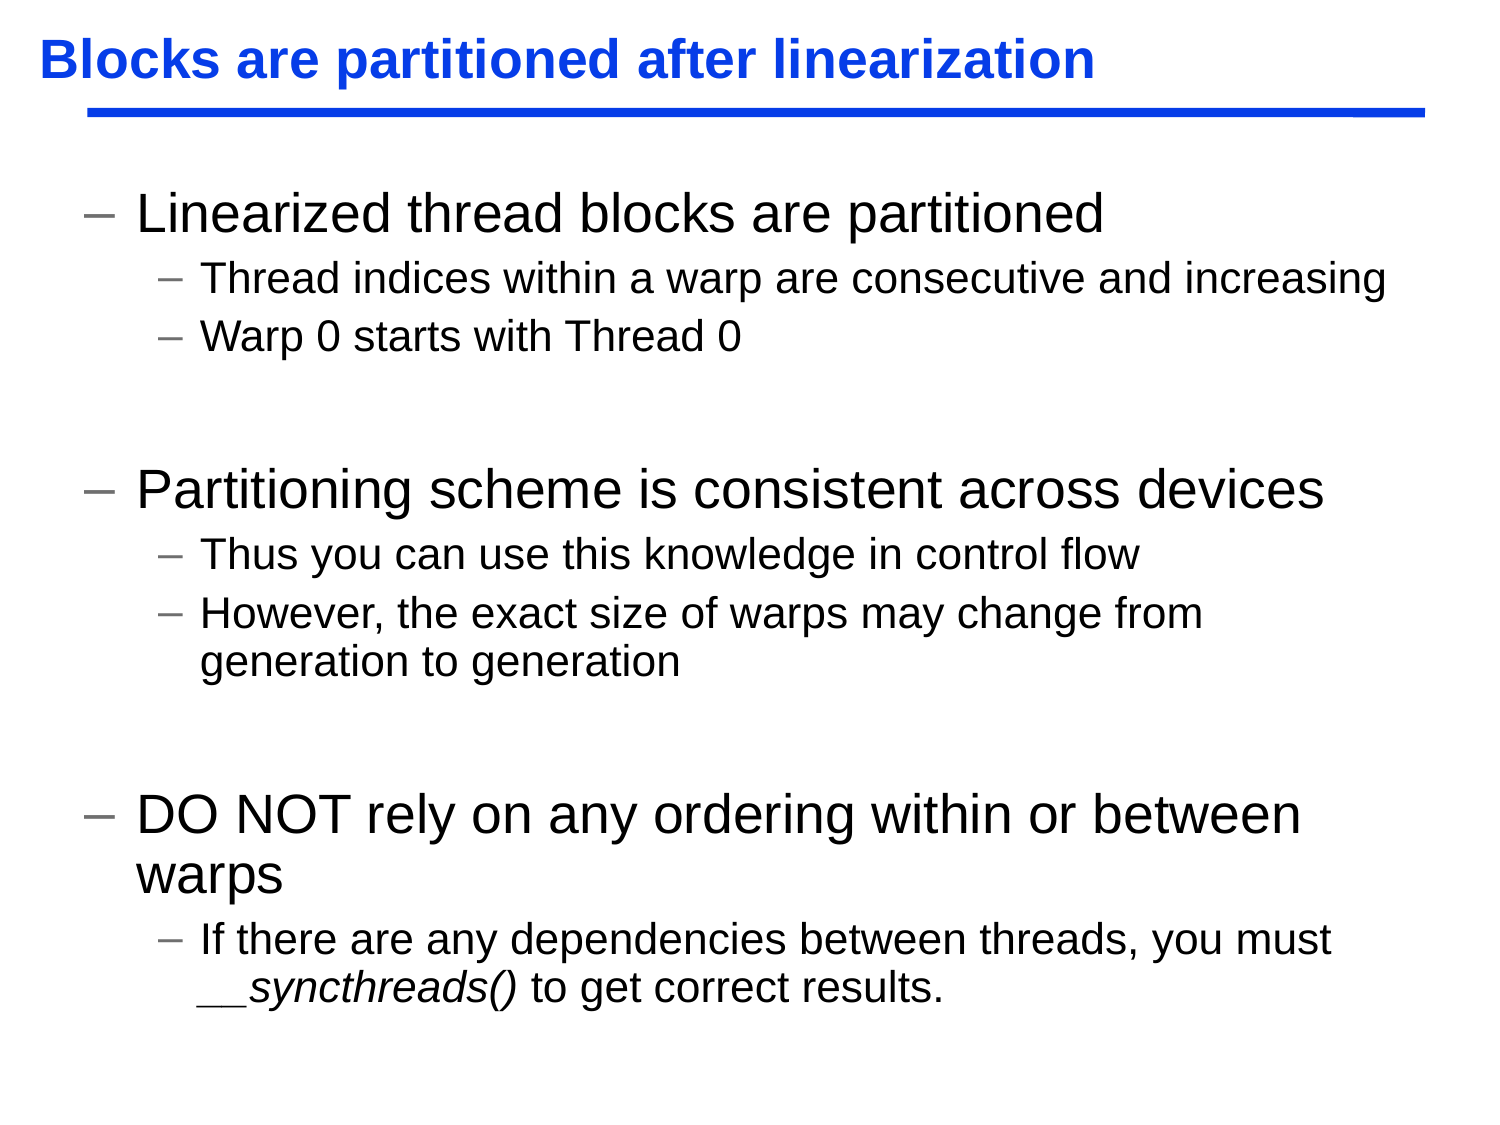

# Blocks are partitioned after linearization
Linearized thread blocks are partitioned
Thread indices within a warp are consecutive and increasing
Warp 0 starts with Thread 0

Partitioning scheme is consistent across devices
Thus you can use this knowledge in control flow
However, the exact size of warps may change from generation to generation

DO NOT rely on any ordering within or between warps
If there are any dependencies between threads, you must __syncthreads() to get correct results.